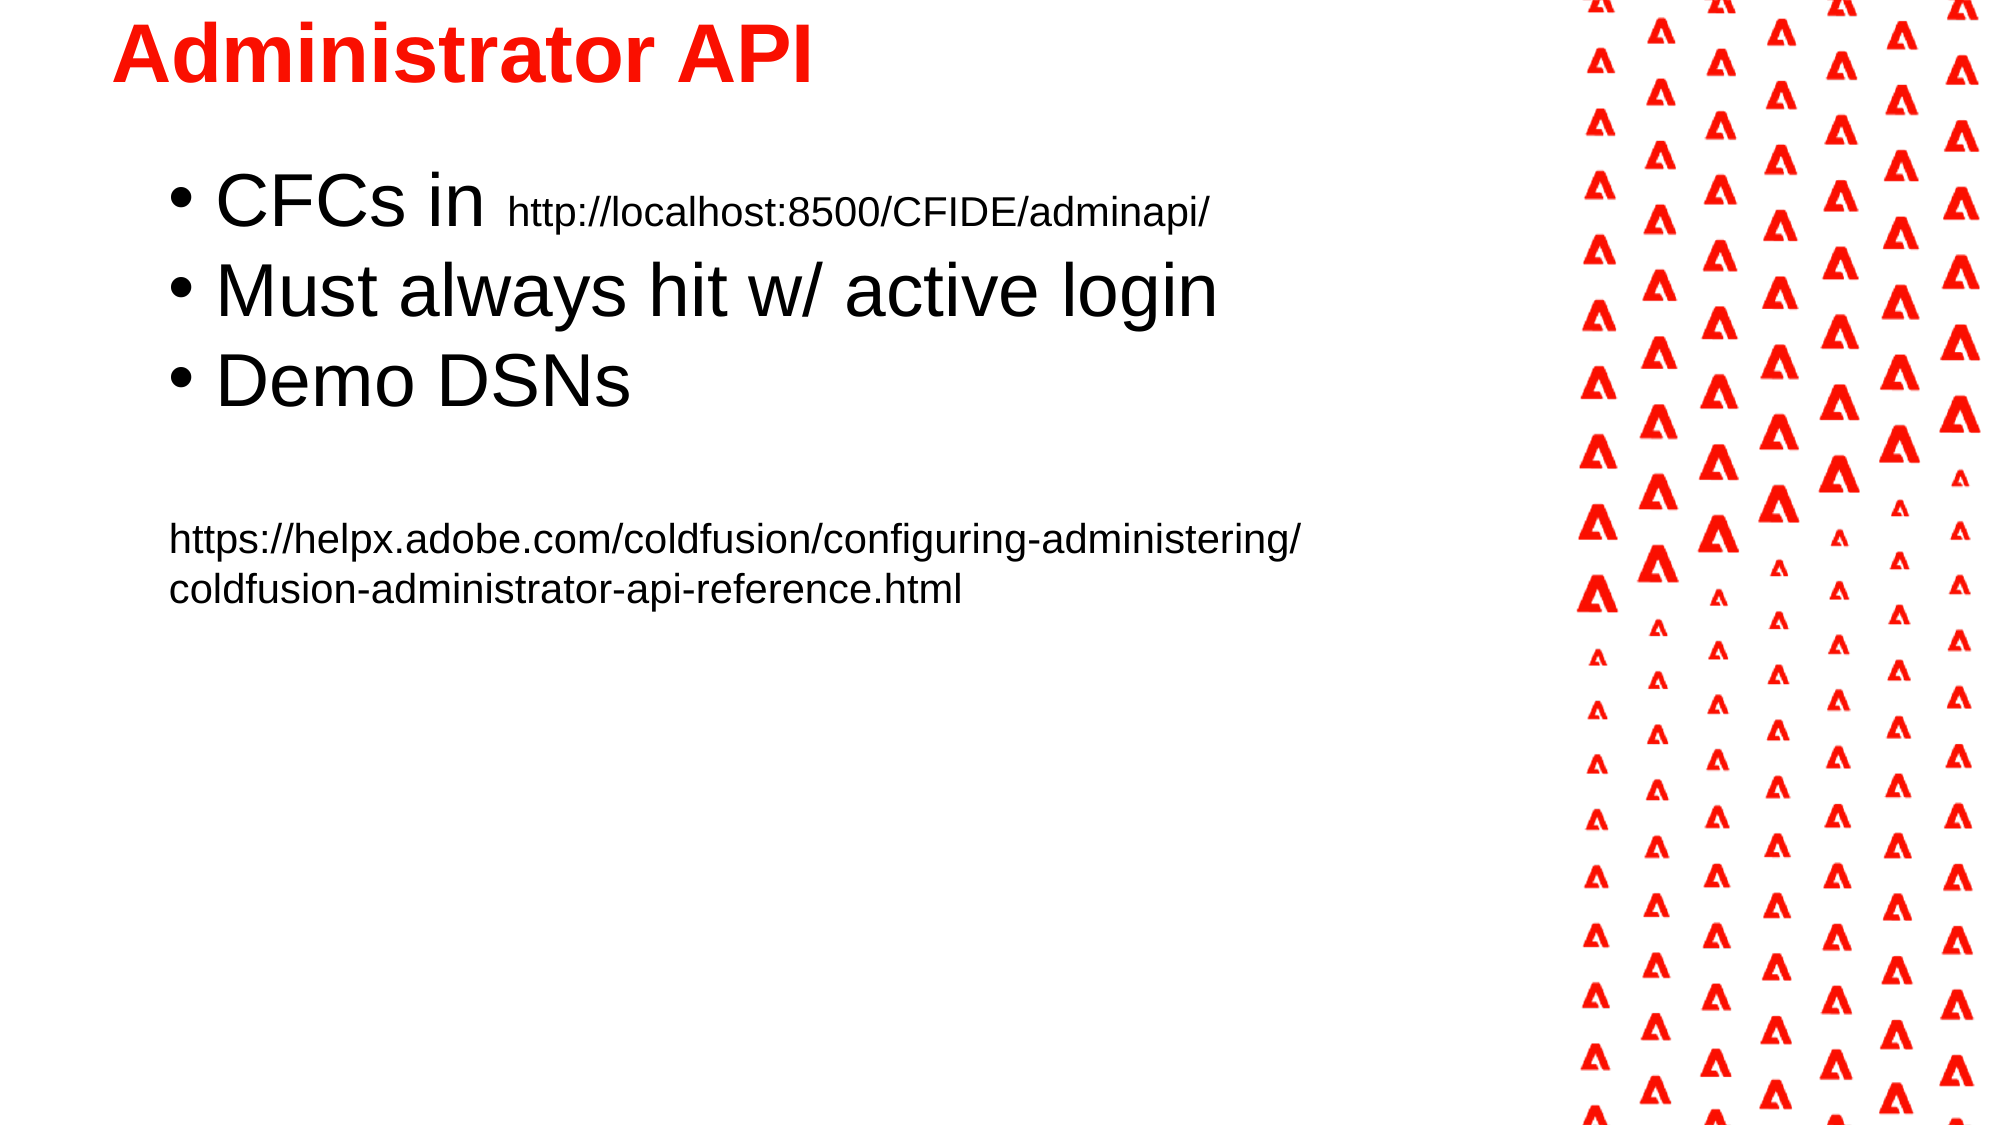

Administrator API
CFCs in http://localhost:8500/CFIDE/adminapi/
Must always hit w/ active login
Demo DSNs
https://helpx.adobe.com/coldfusion/configuring-administering/coldfusion-administrator-api-reference.html